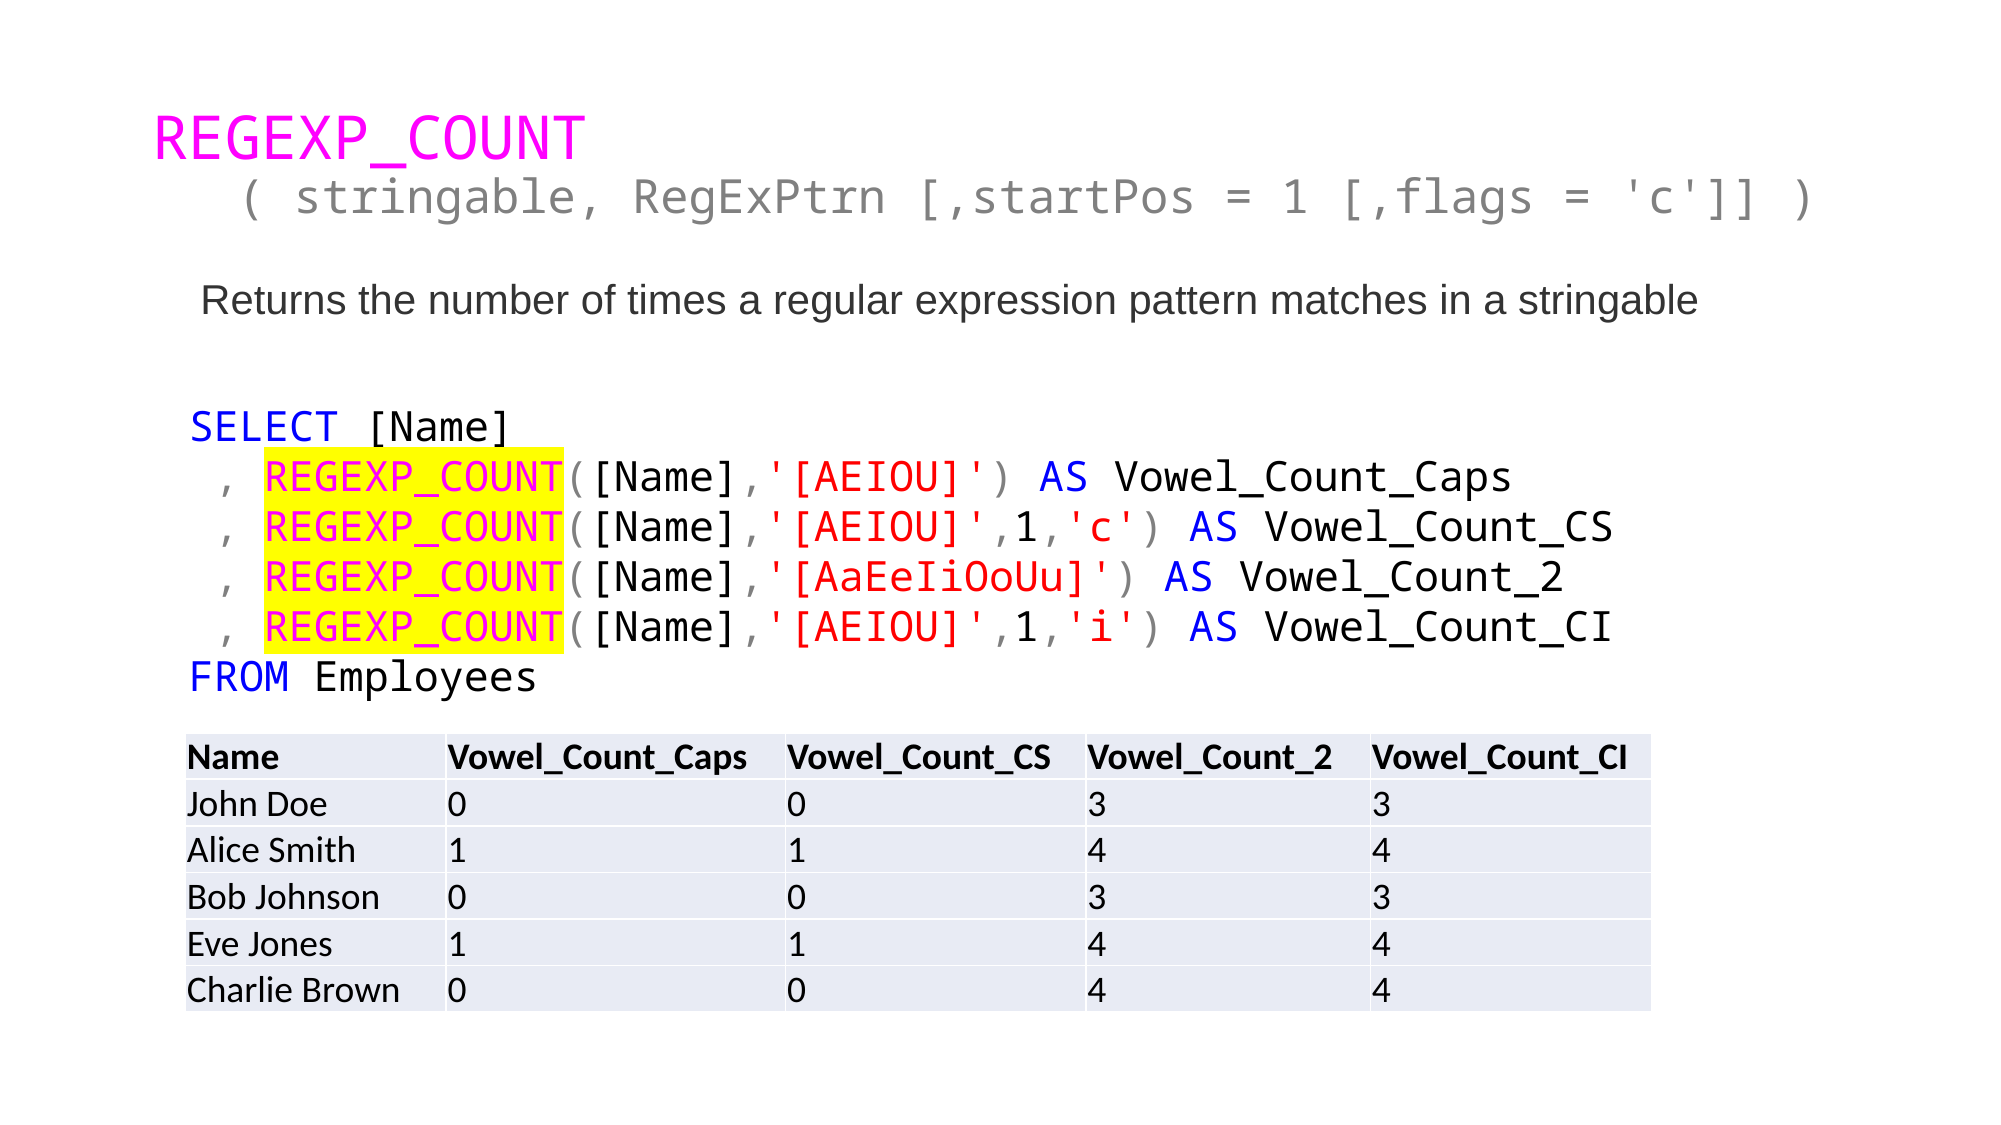

# REGEXP_COUNT ( stringable, RegExPtrn [,startPos = 1 [,flags = 'c']] )
Returns the number of times a regular expression pattern matches in a stringable
SELECT [Name]
 , REGEXP_COUNT([Name],'[AEIOU]') AS Vowel_Count_Caps
 , REGEXP_COUNT([Name],'[AEIOU]',1,'c') AS Vowel_Count_CS
 , REGEXP_COUNT([Name],'[AaEeIiOoUu]') AS Vowel_Count_2
 , REGEXP_COUNT([Name],'[AEIOU]',1,'i') AS Vowel_Count_CI
FROM Employees
| Name | Vowel\_Count\_Caps | Vowel\_Count\_CS | Vowel\_Count\_2 | Vowel\_Count\_CI |
| --- | --- | --- | --- | --- |
| John Doe | 0 | 0 | 3 | 3 |
| Alice Smith | 1 | 1 | 4 | 4 |
| Bob Johnson | 0 | 0 | 3 | 3 |
| Eve Jones | 1 | 1 | 4 | 4 |
| Charlie Brown | 0 | 0 | 4 | 4 |